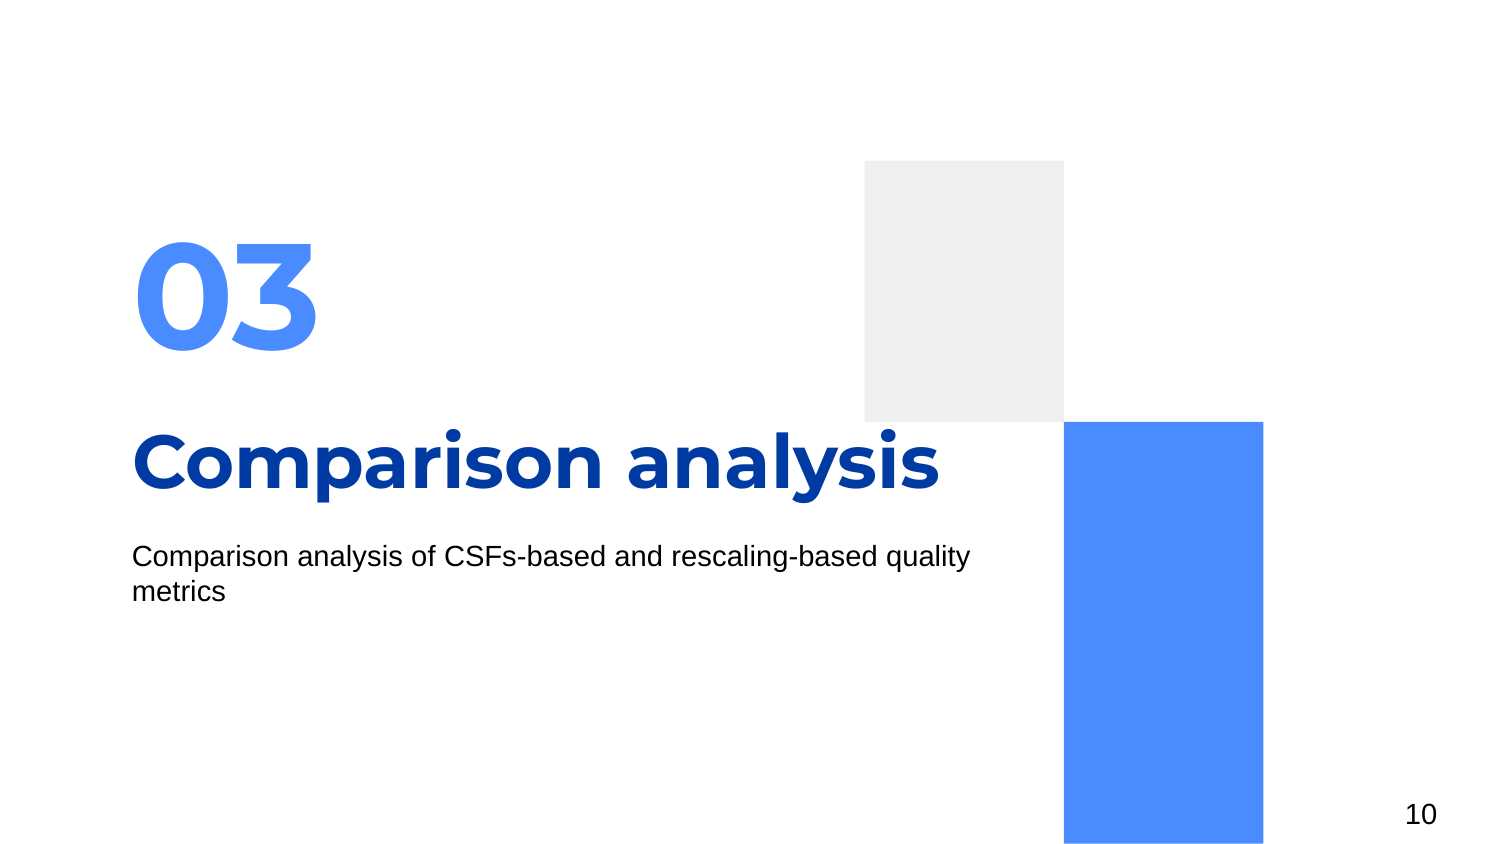

03
# Comparison analysis
Comparison analysis of CSFs-based and rescaling-based quality metrics

10